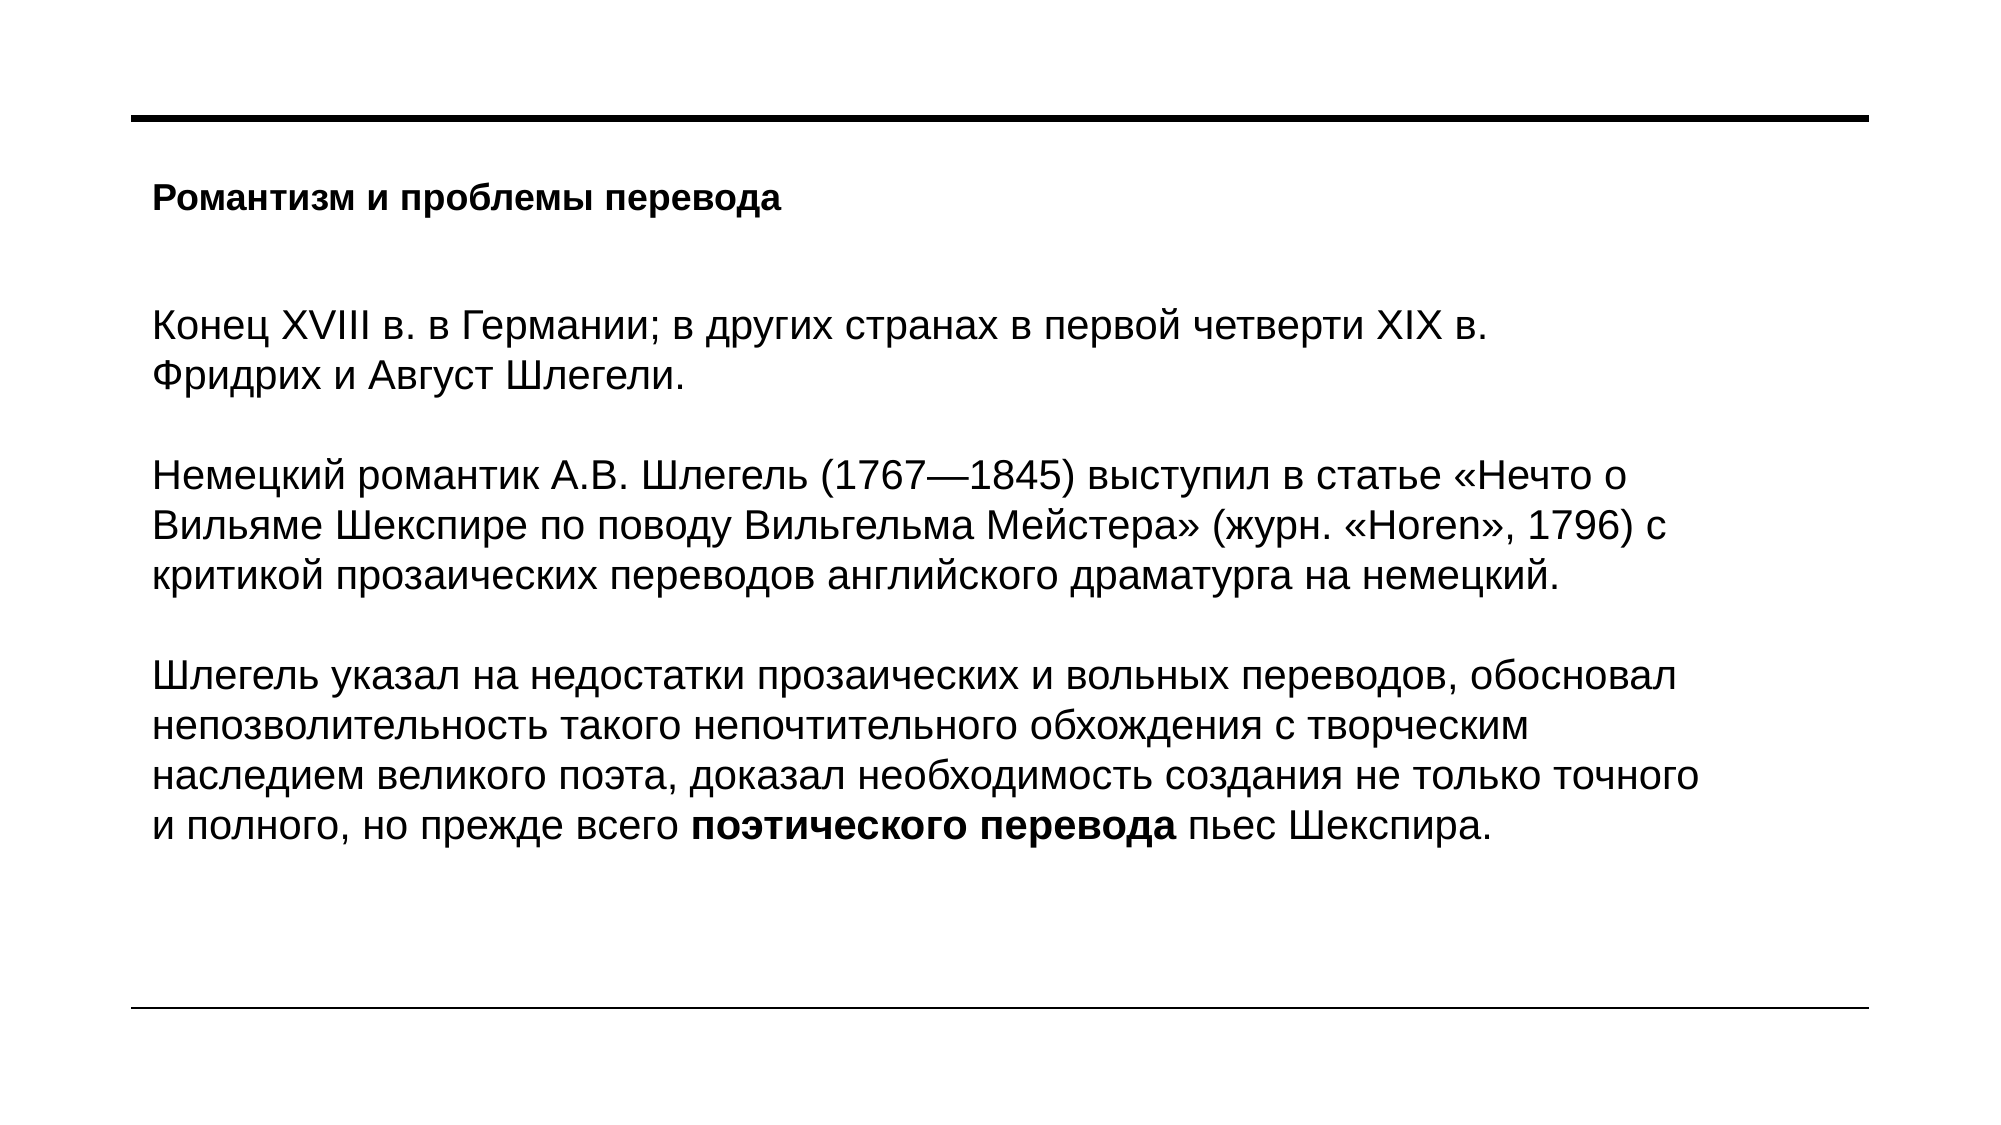

Романтизм и проблемы перевода
Конец XVIII в. в Германии; в других странах в первой четверти XIX в.
Фридрих и Август Шлегели.

Немецкий романтик А.В. Шлегель (1767—1845) выступил в статье «Нечто о Вильяме Шекспире по поводу Вильгельма Мейстера» (журн. «Horen», 1796) с критикой прозаических переводов английского драматурга на немецкий.

Шлегель указал на недостатки прозаических и вольных переводов, обосновал непозволительность такого непочтительного обхождения с творческим наследием великого поэта, доказал необходимость создания не только точного и полного, но прежде всего поэтического перевода пьес Шекспира.